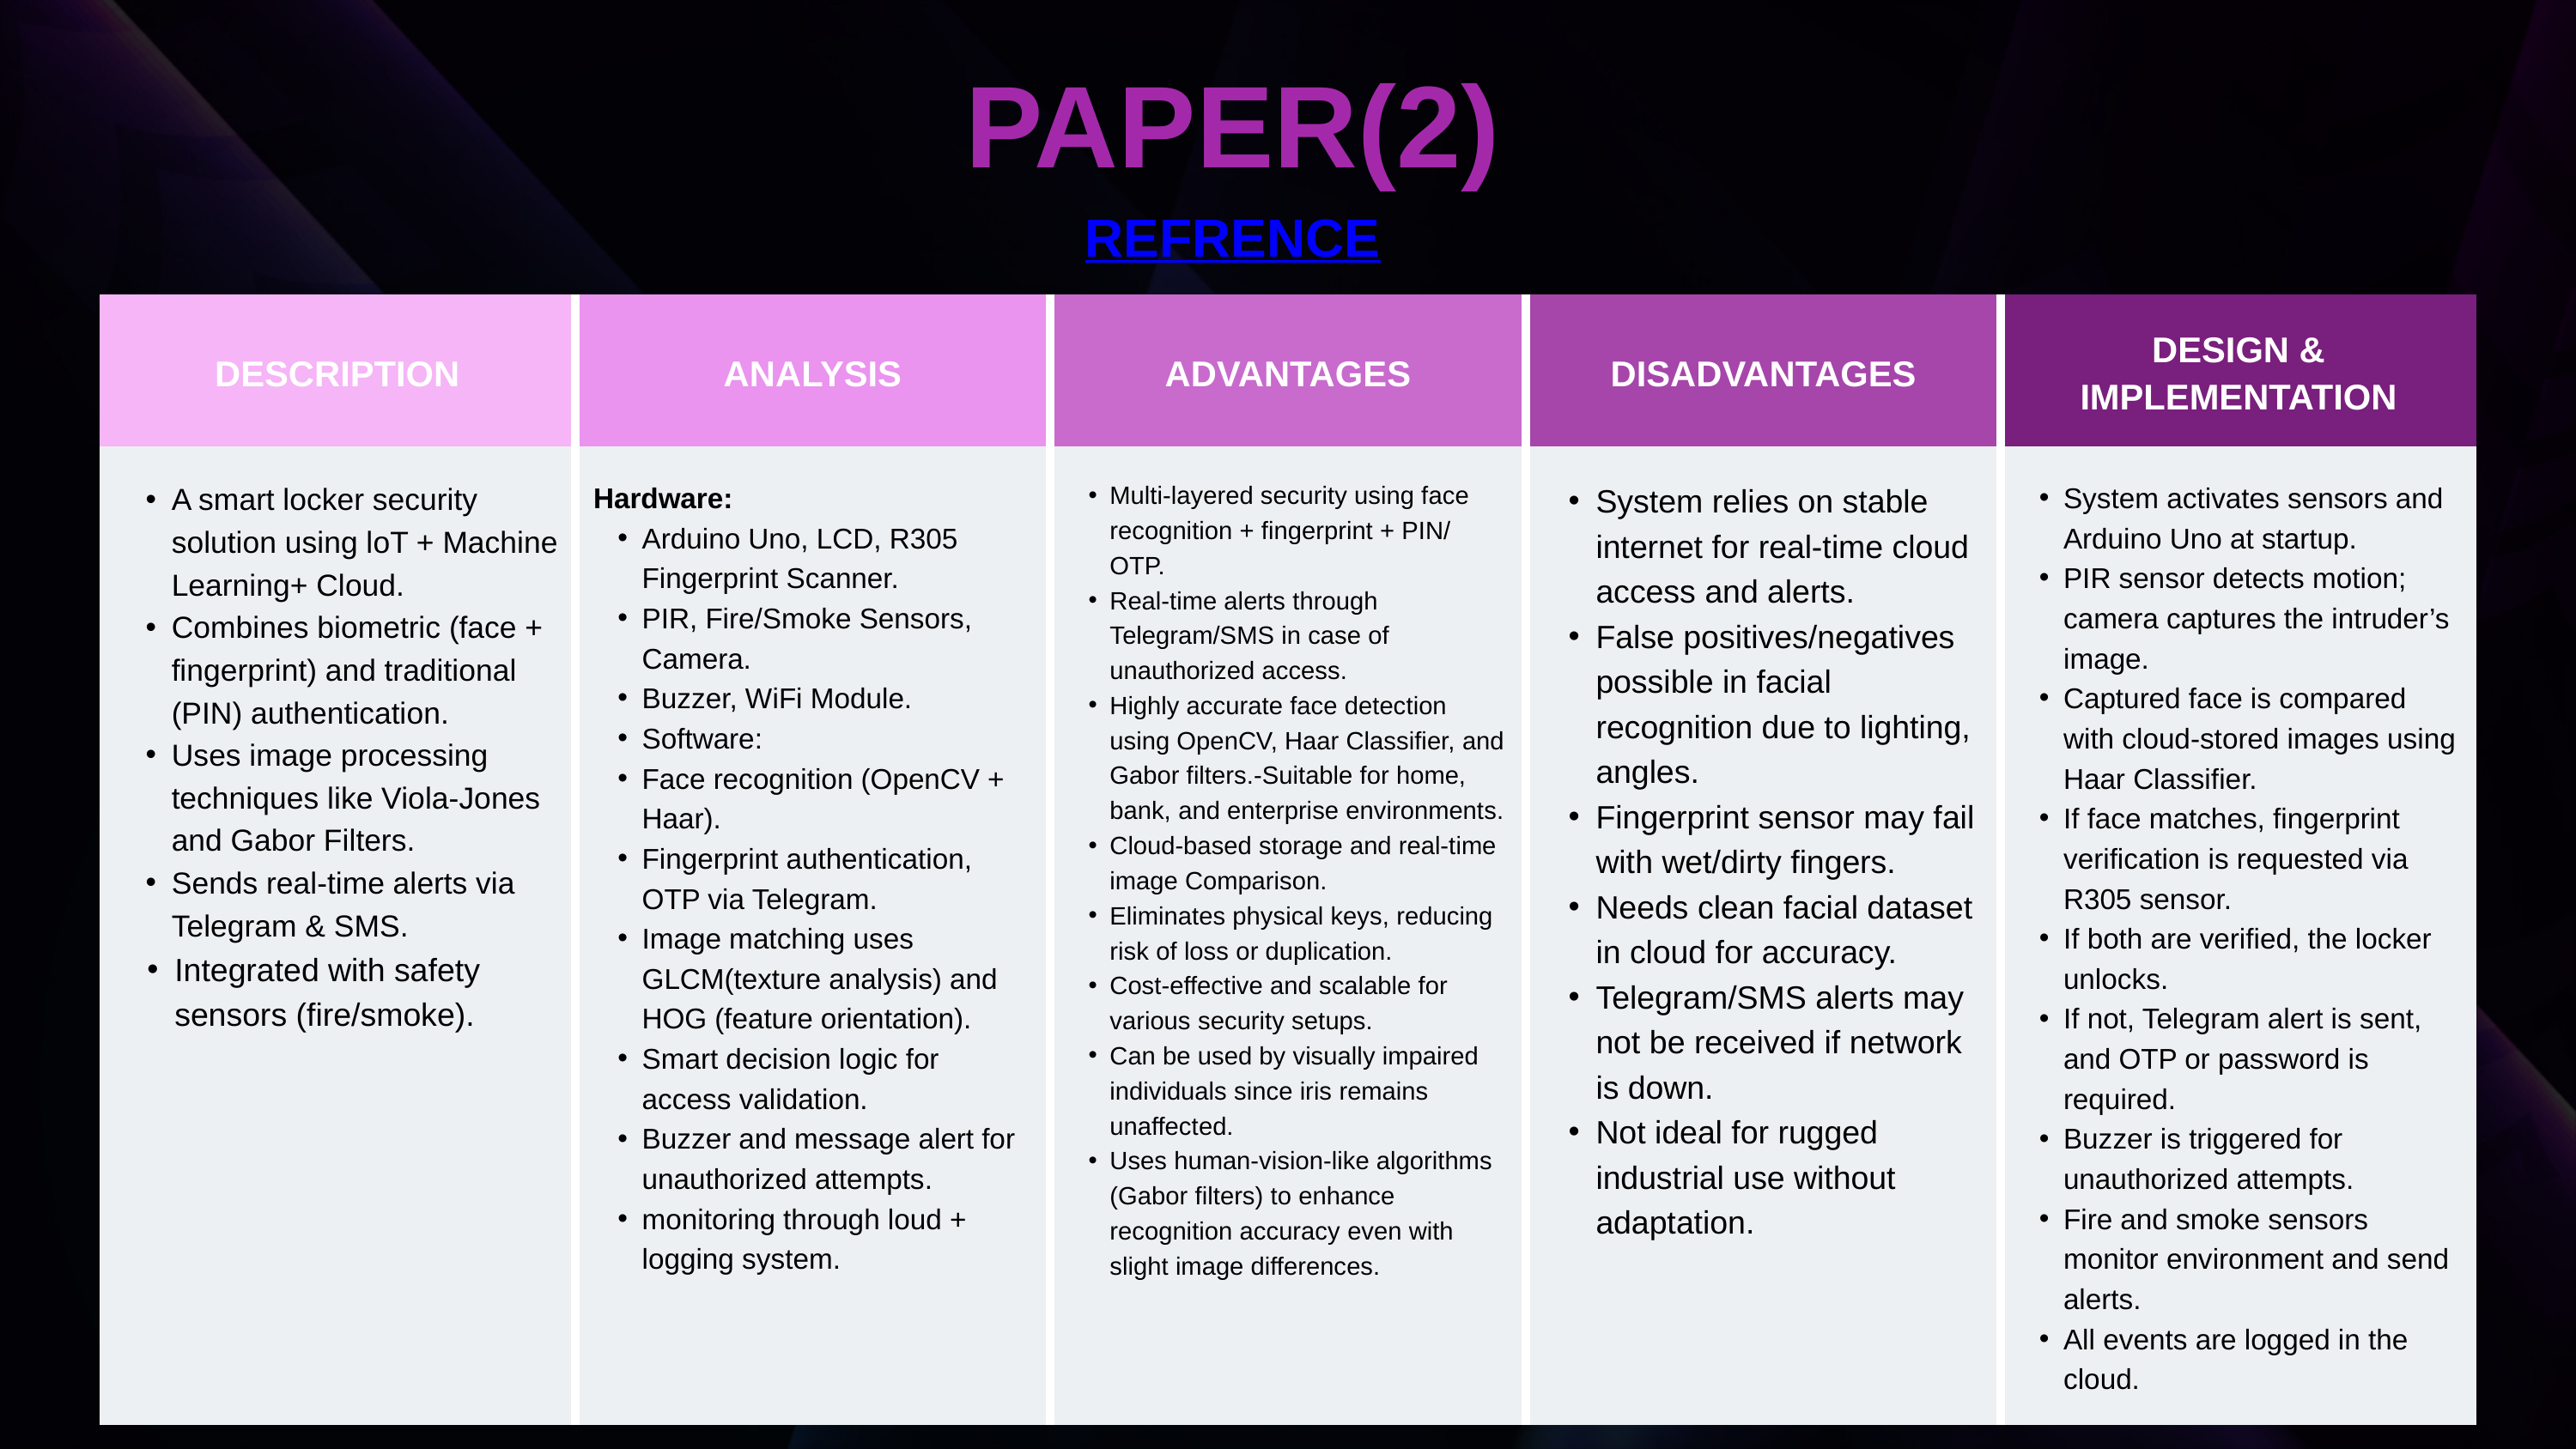

PAPER(2)
REFRENCE
| DESCRIPTION | ANALYSIS | ADVANTAGES | DISADVANTAGES | DESIGN & IMPLEMENTATION |
| --- | --- | --- | --- | --- |
|  |  |  |  |  |
A smart locker security solution using loT + Machine Learning+ Cloud.
Combines biometric (face + fingerprint) and traditional (PIN) authentication.
Uses image processing techniques like Viola-Jones and Gabor Filters.
Sends real-time alerts via Telegram & SMS.
Integrated with safety sensors (fire/smoke).
Hardware:
Arduino Uno, LCD, R305 Fingerprint Scanner.
PIR, Fire/Smoke Sensors, Camera.
Buzzer, WiFi Module.
Software:
Face recognition (OpenCV + Haar).
Fingerprint authentication, OTP via Telegram.
Image matching uses GLCM(texture analysis) and HOG (feature orientation).
Smart decision logic for access validation.
Buzzer and message alert for unauthorized attempts.
monitoring through loud + logging system.

Multi-layered security using face recognition + fingerprint + PIN/ OTP.
Real-time alerts through Telegram/SMS in case of unauthorized access.
Highly accurate face detection using OpenCV, Haar Classifier, and Gabor filters.-Suitable for home, bank, and enterprise environments.
Cloud-based storage and real-time image Comparison.
Eliminates physical keys, reducing risk of loss or duplication.
Cost-effective and scalable for various security setups.
Can be used by visually impaired individuals since iris remains unaffected.
Uses human-vision-like algorithms (Gabor filters) to enhance recognition accuracy even with slight image differences.
System relies on stable internet for real-time cloud access and alerts.
False positives/negatives possible in facial recognition due to lighting, angles.
Fingerprint sensor may fail with wet/dirty fingers.
Needs clean facial dataset in cloud for accuracy.
Telegram/SMS alerts may not be received if network is down.
Not ideal for rugged industrial use without adaptation.
System activates sensors and Arduino Uno at startup.
PIR sensor detects motion; camera captures the intruder’s image.
Captured face is compared with cloud-stored images using Haar Classifier.
If face matches, fingerprint verification is requested via R305 sensor.
If both are verified, the locker unlocks.
If not, Telegram alert is sent, and OTP or password is required.
Buzzer is triggered for unauthorized attempts.
Fire and smoke sensors monitor environment and send alerts.
All events are logged in the cloud.